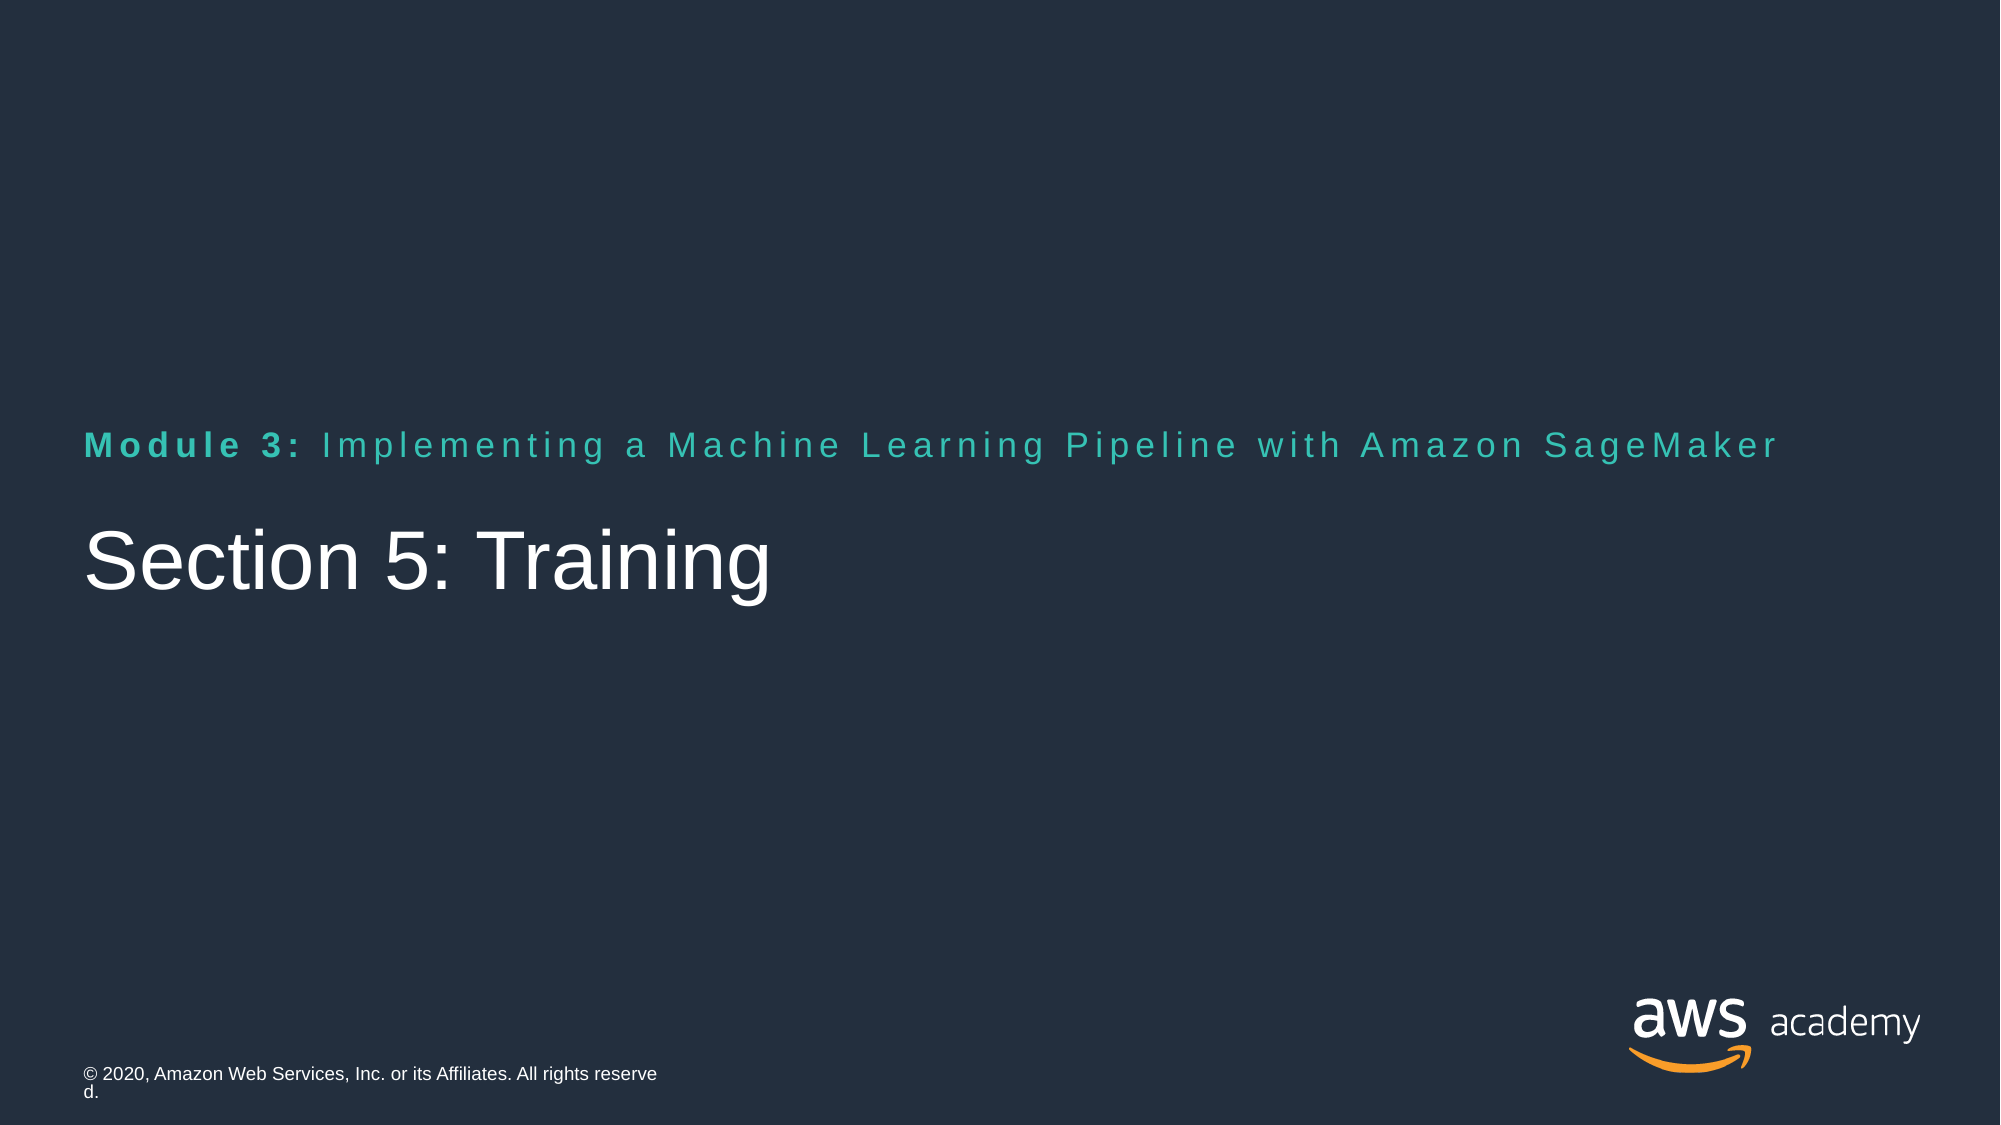

Module 3: Implementing a Machine Learning Pipeline with Amazon SageMaker
# Section 5: Training
© 2020, Amazon Web Services, Inc. or its Affiliates. All rights reserved.